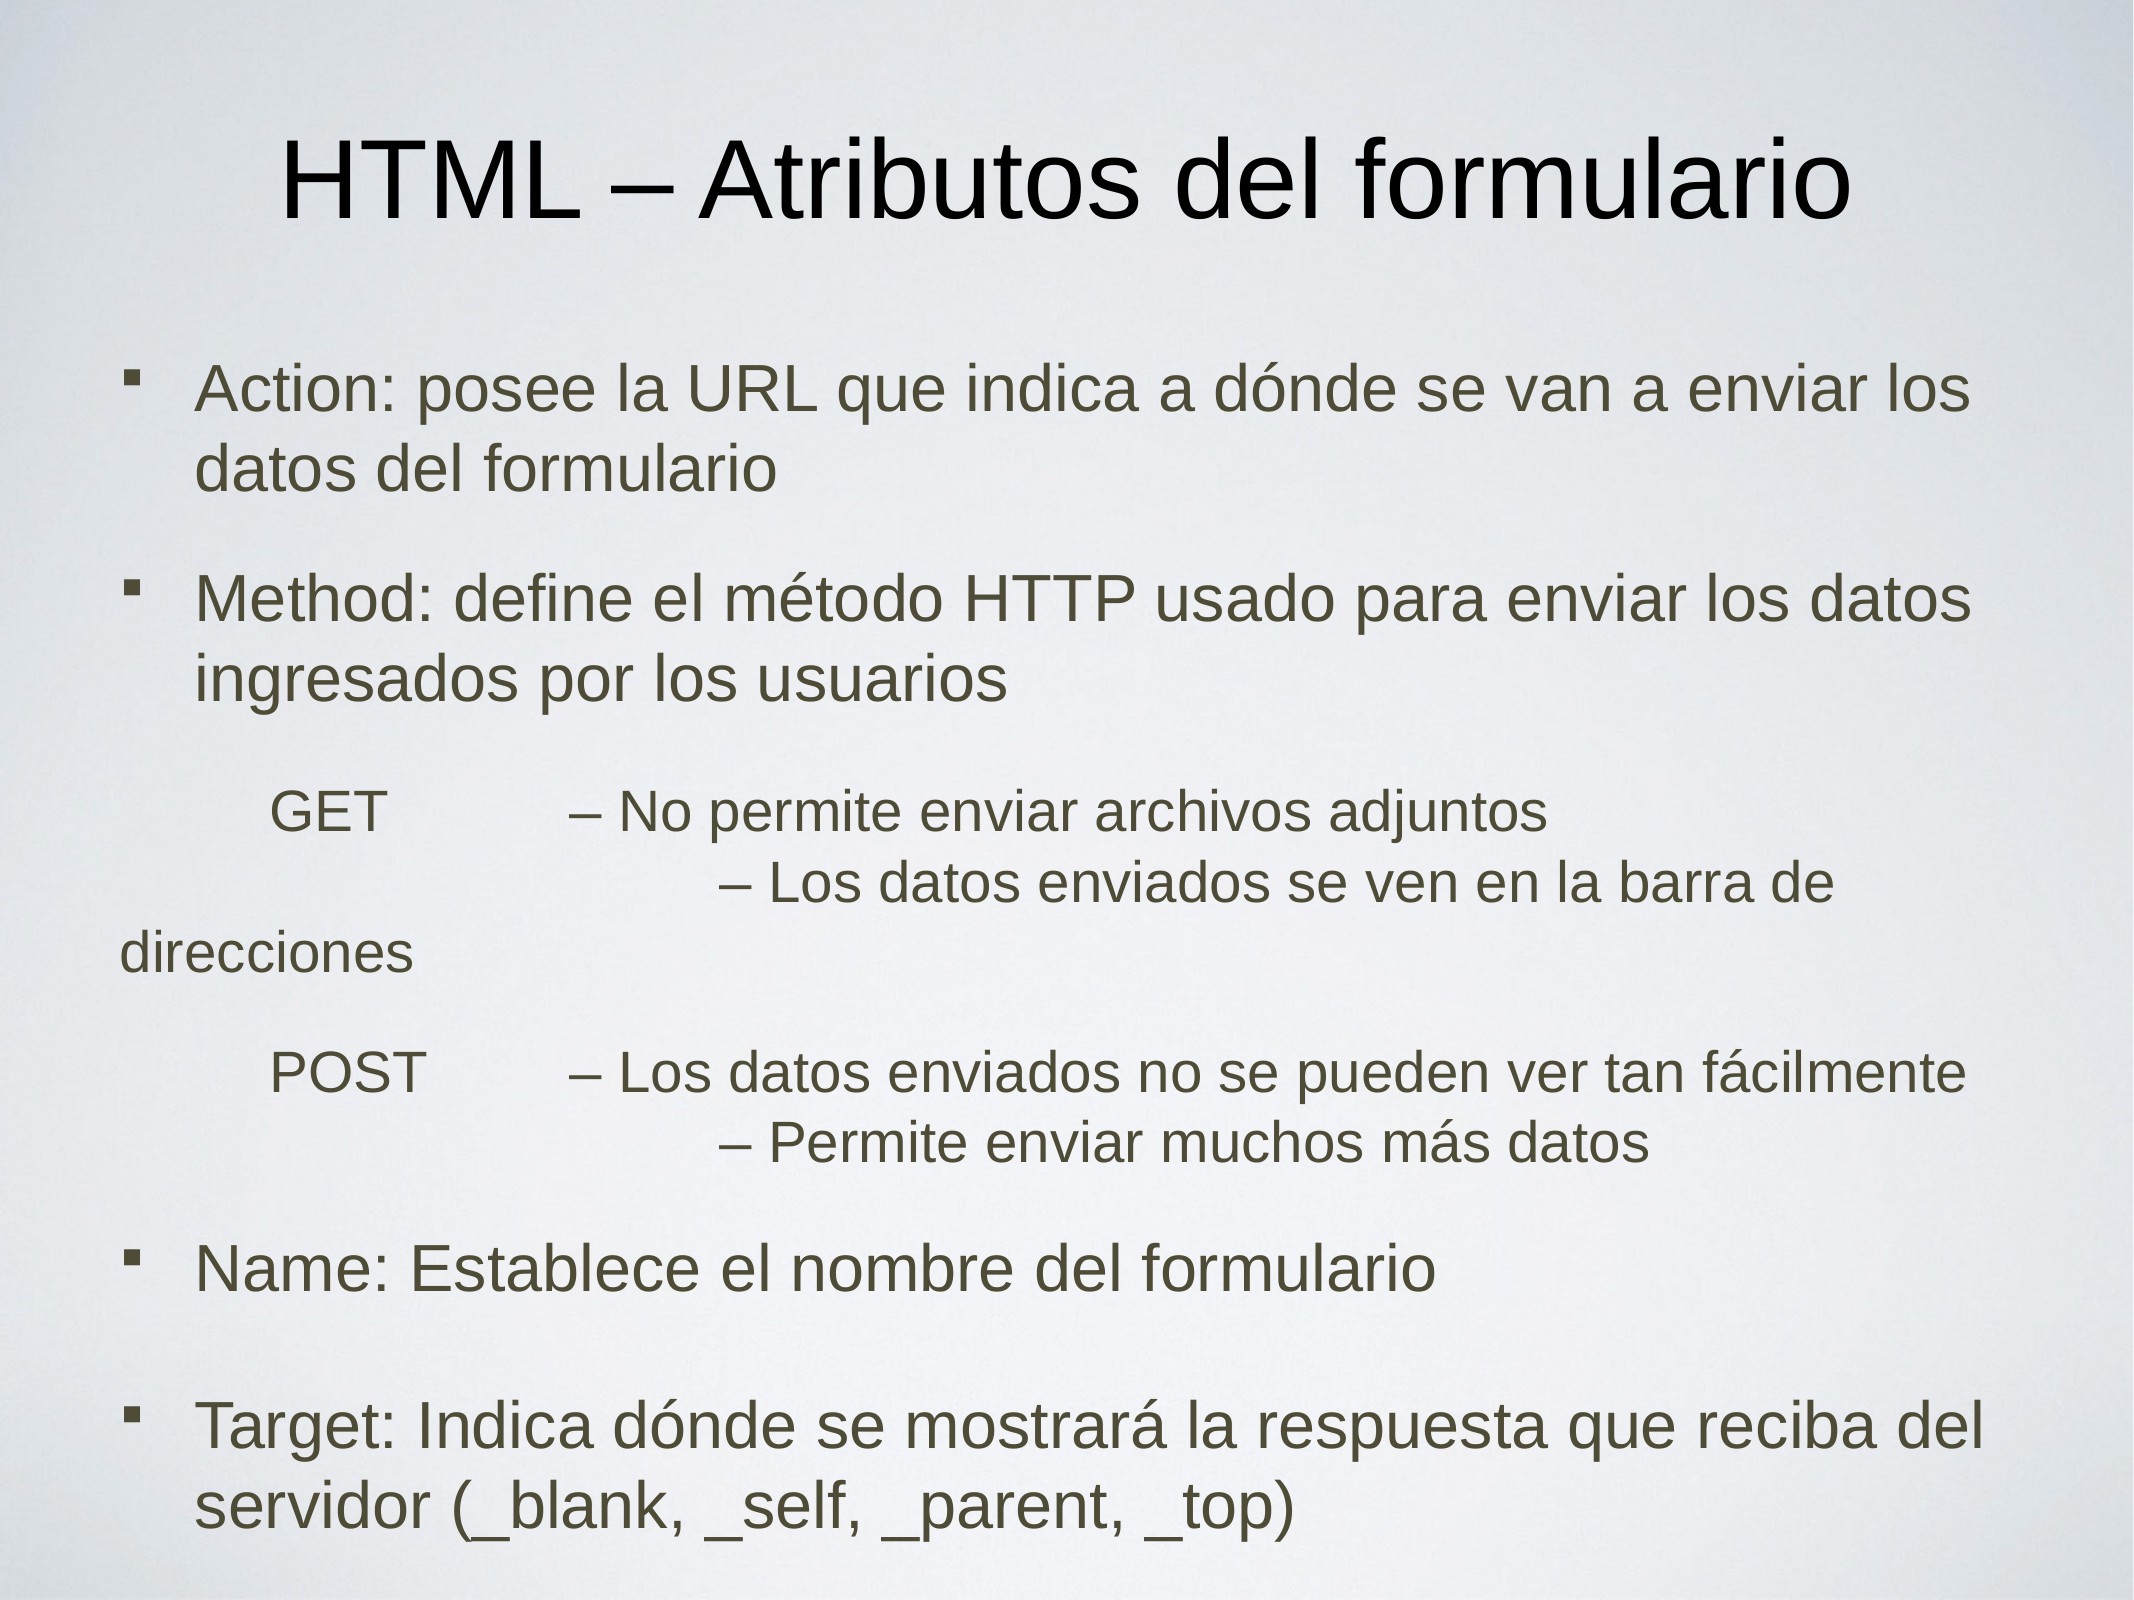

# HTML – Atributos del formulario
Action: posee la URL que indica a dónde se van a enviar los datos del formulario
Method: define el método HTTP usado para enviar los datos ingresados por los usuarios
	GET 		– No permite enviar archivos adjuntos
				– Los datos enviados se ven en la barra de direcciones
	POST	– Los datos enviados no se pueden ver tan fácilmente
				– Permite enviar muchos más datos
Name: Establece el nombre del formulario
Target: Indica dónde se mostrará la respuesta que reciba del servidor (_blank, _self, _parent, _top)